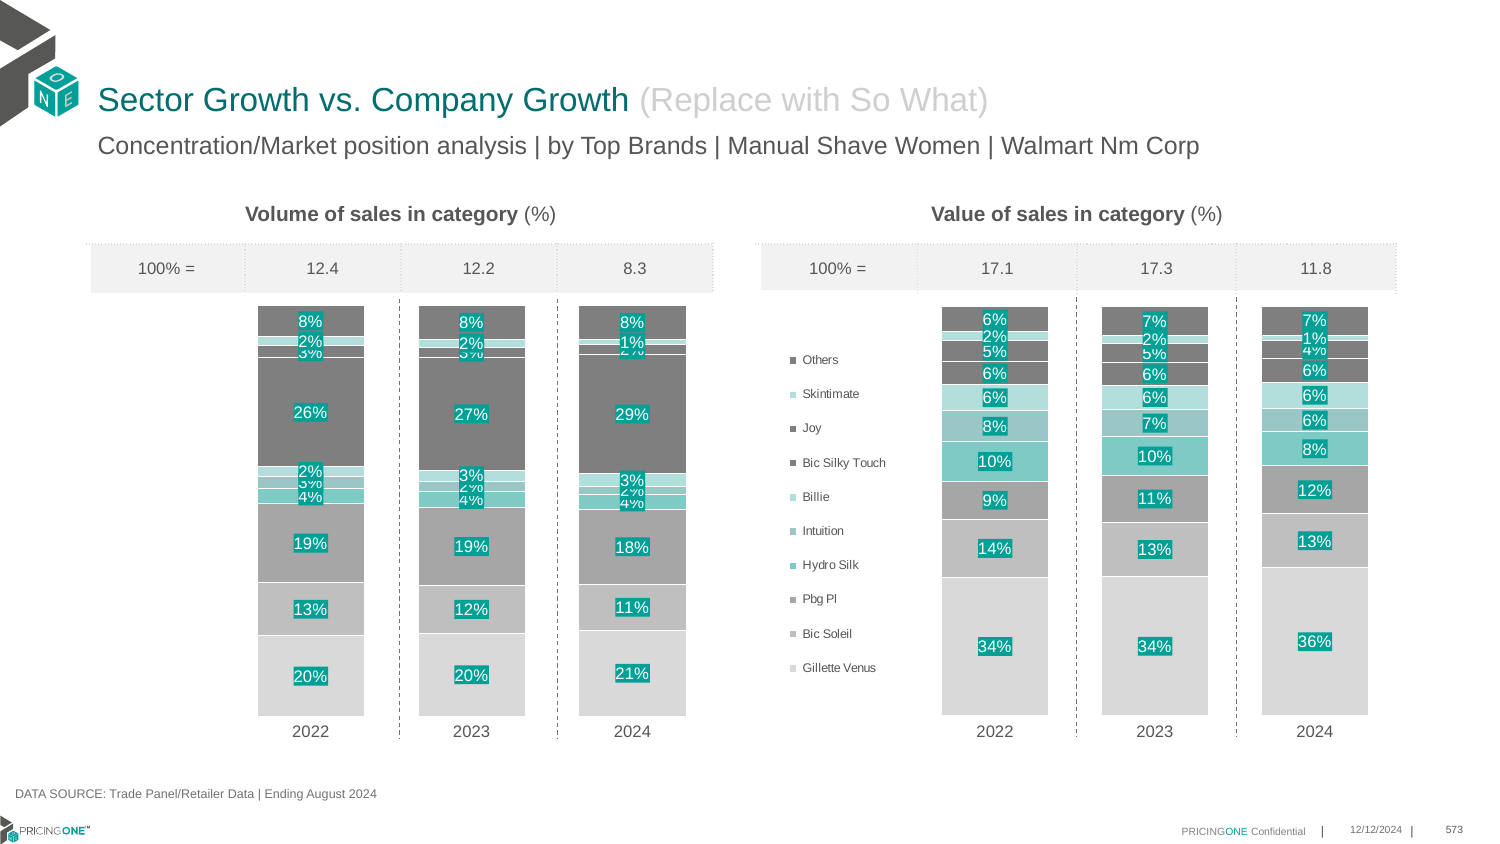

# Sector Growth vs. Company Growth (Replace with So What)
Concentration/Market position analysis | by Top Brands | Manual Shave Women | Walmart Nm Corp
| Volume of sales in category (%) |  |  |  |
| --- | --- | --- | --- |
| 100% = | 12.4 | 12.2 | 8.3 |
| Value of sales in category (%) |  |  |  |
| --- | --- | --- | --- |
| 100% = | 17.1 | 17.3 | 11.8 |

### Chart

| Category | Gillette Venus | Bic Soleil | Pbg Pl | Hydro Silk | Intuition | Billie | Bic Silky Touch | Joy | Skintimate | Others |
|---|---|---|---|---|---|---|---|---|---|---|
| 2022 | 0.1959258548159904 | 0.1291622500800256 | 0.1926104565332352 | 0.03721273272547531 | 0.029153470082137003 | 0.023752438630278327 | 0.26405508443054365 | 0.030319909360051234 | 0.022350142923341896 | 0.07545766041892142 |
| 2023 | 0.20262730869509726 | 0.11520672494836989 | 0.19047565077429973 | 0.039246112486216775 | 0.024242540715638607 | 0.027437259127233056 | 0.2737558058724212 | 0.025588956141219713 | 0.01946126300238649 | 0.08195837823711727 |
| 2024 | 0.20972668766640462 | 0.1114705990596574 | 0.18243141248677963 | 0.035806503965957984 | 0.020791188556610905 | 0.029960283104301044 | 0.2912951641677944 | 0.023013959134373183 | 0.01241727657813272 | 0.08308692527998812 |

### Chart

| Category | Gillette Venus | Bic Soleil | Pbg Pl | Hydro Silk | Intuition | Billie | Bic Silky Touch | Joy | Skintimate | Others |
|---|---|---|---|---|---|---|---|---|---|---|
| 2022 | 0.33757455359066796 | 0.14188901199202 | 0.09297930699843737 | 0.09582458959672573 | 0.07655446323373635 | 0.0627162081174115 | 0.05693828108512756 | 0.05087259796615331 | 0.022258322165071884 | 0.06239266525464835 |
| 2023 | 0.33906767419773703 | 0.13327780395642755 | 0.11399098143906053 | 0.09540432033073849 | 0.06513134775451876 | 0.06005700238458083 | 0.05603289912821041 | 0.04542695420981461 | 0.019508005395054748 | 0.07210301120385705 |
| 2024 | 0.3613549444019296 | 0.13111032853254534 | 0.11845117105005581 | 0.08210461840072278 | 0.05727548587376271 | 0.06424117178701702 | 0.05809396331871226 | 0.04330994352769134 | 0.012899371134938107 | 0.071159001972625 |
DATA SOURCE: Trade Panel/Retailer Data | Ending August 2024

12/12/2024
573